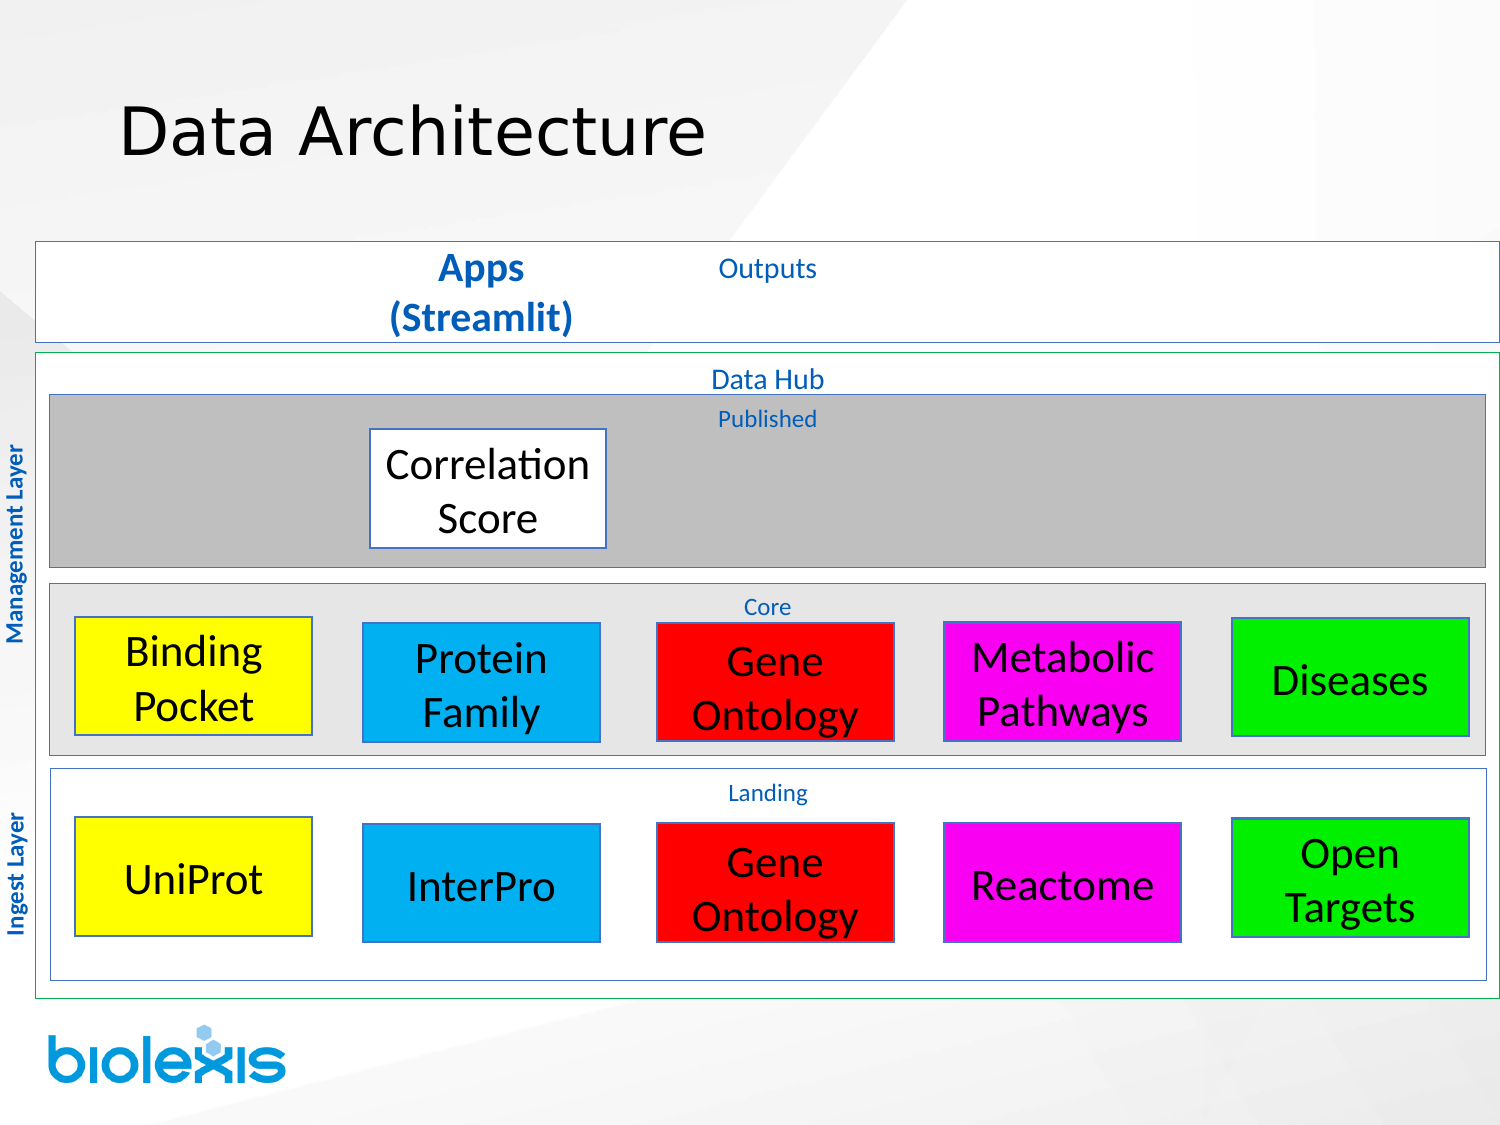

# Data Architecture
Apps (Streamlit)
Outputs
Data Hub
Published
Correlation Score
Management Layer
Core
Binding Pocket
Diseases
Metabolic Pathways
Gene Ontology
Protein Family
Landing
UniProt
Open Targets
Reactome
Gene Ontology
InterPro
Ingest Layer